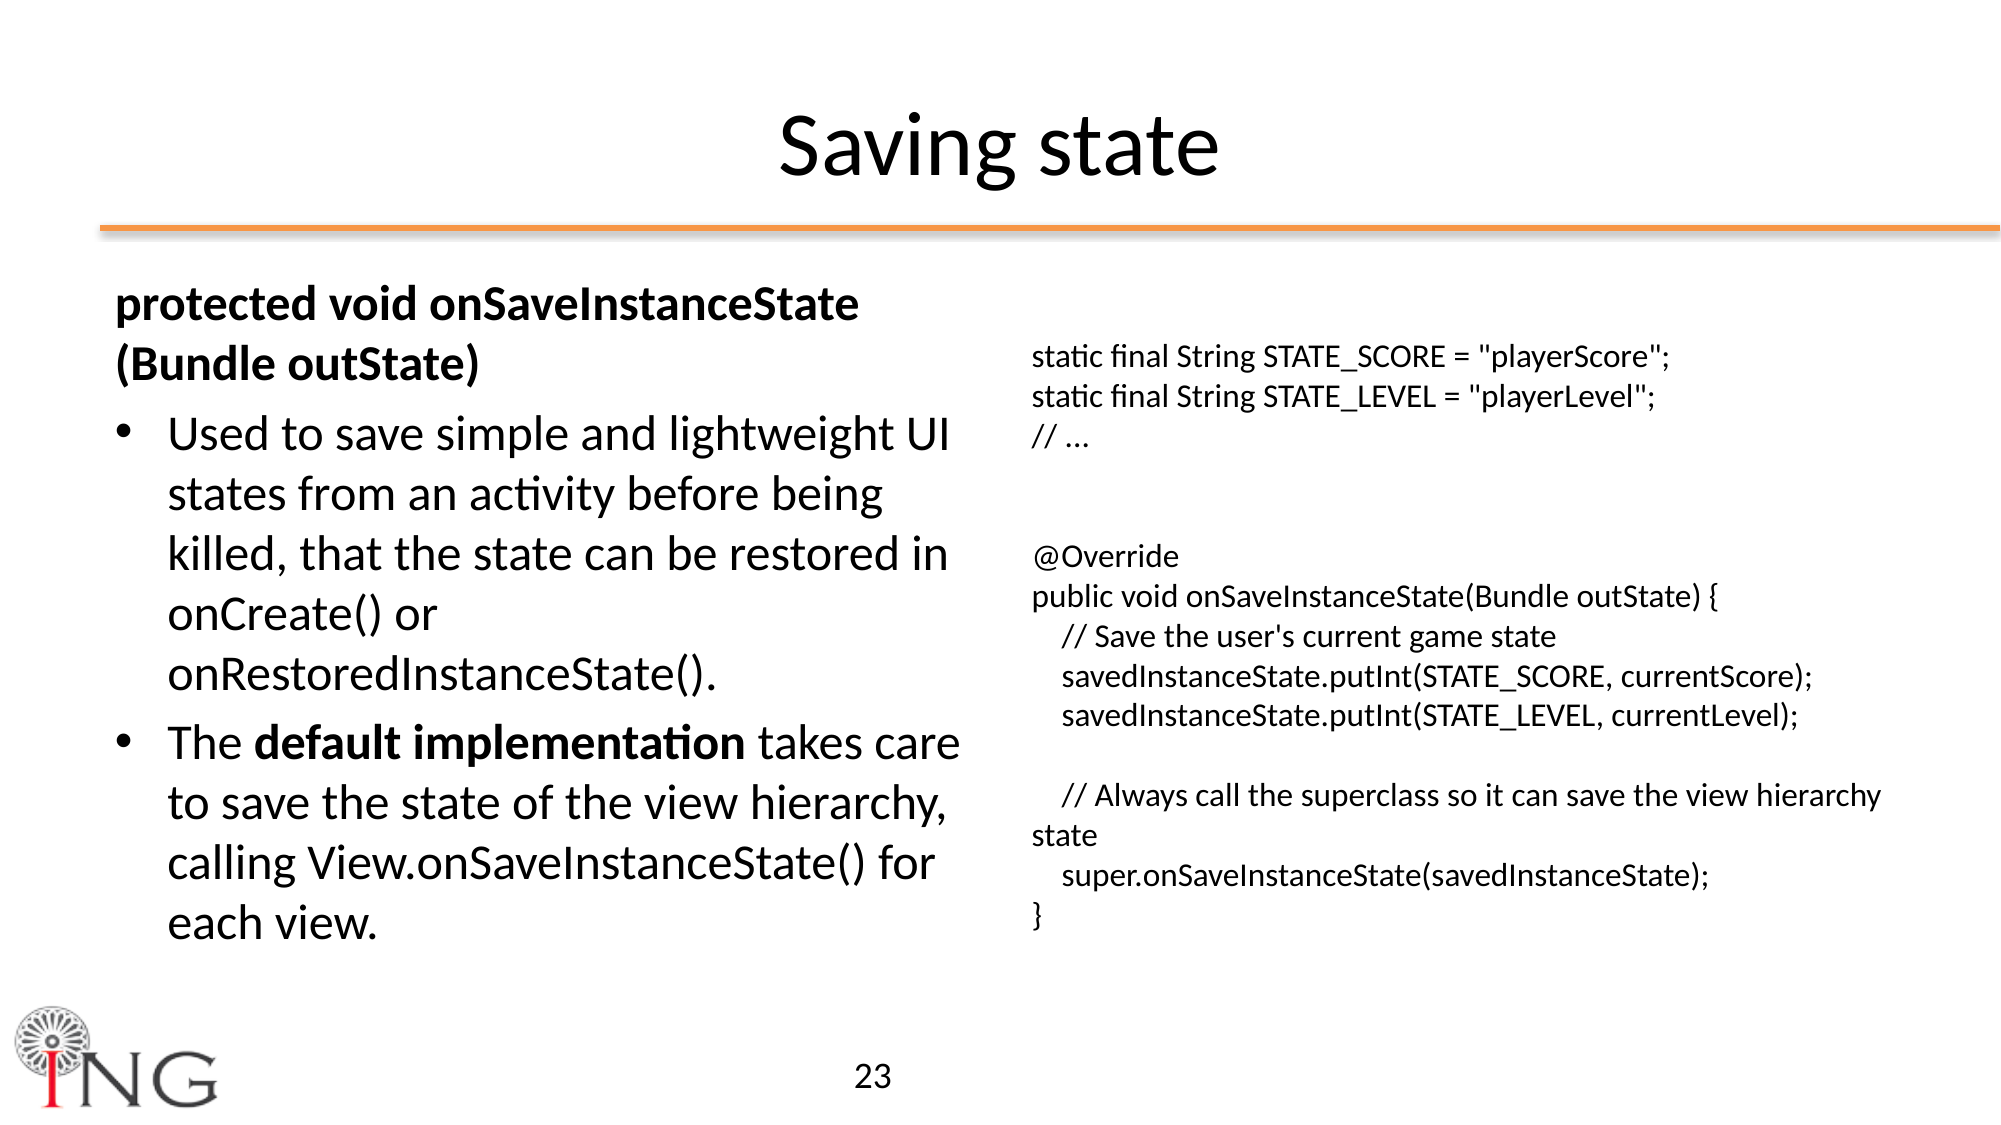

# Saving state
protected void onSaveInstanceState (Bundle outState)
Used to save simple and lightweight UI states from an activity before being killed, that the state can be restored in onCreate() or onRestoredInstanceState().
The default implementation takes care to save the state of the view hierarchy, calling View.onSaveInstanceState() for each view.

static final String STATE_SCORE = "playerScore";
static final String STATE_LEVEL = "playerLevel";
// ...
@Override
public void onSaveInstanceState(Bundle outState) {
    // Save the user's current game state
    savedInstanceState.putInt(STATE_SCORE, currentScore);
    savedInstanceState.putInt(STATE_LEVEL, currentLevel);
    // Always call the superclass so it can save the view hierarchy state
    super.onSaveInstanceState(savedInstanceState);
}
23